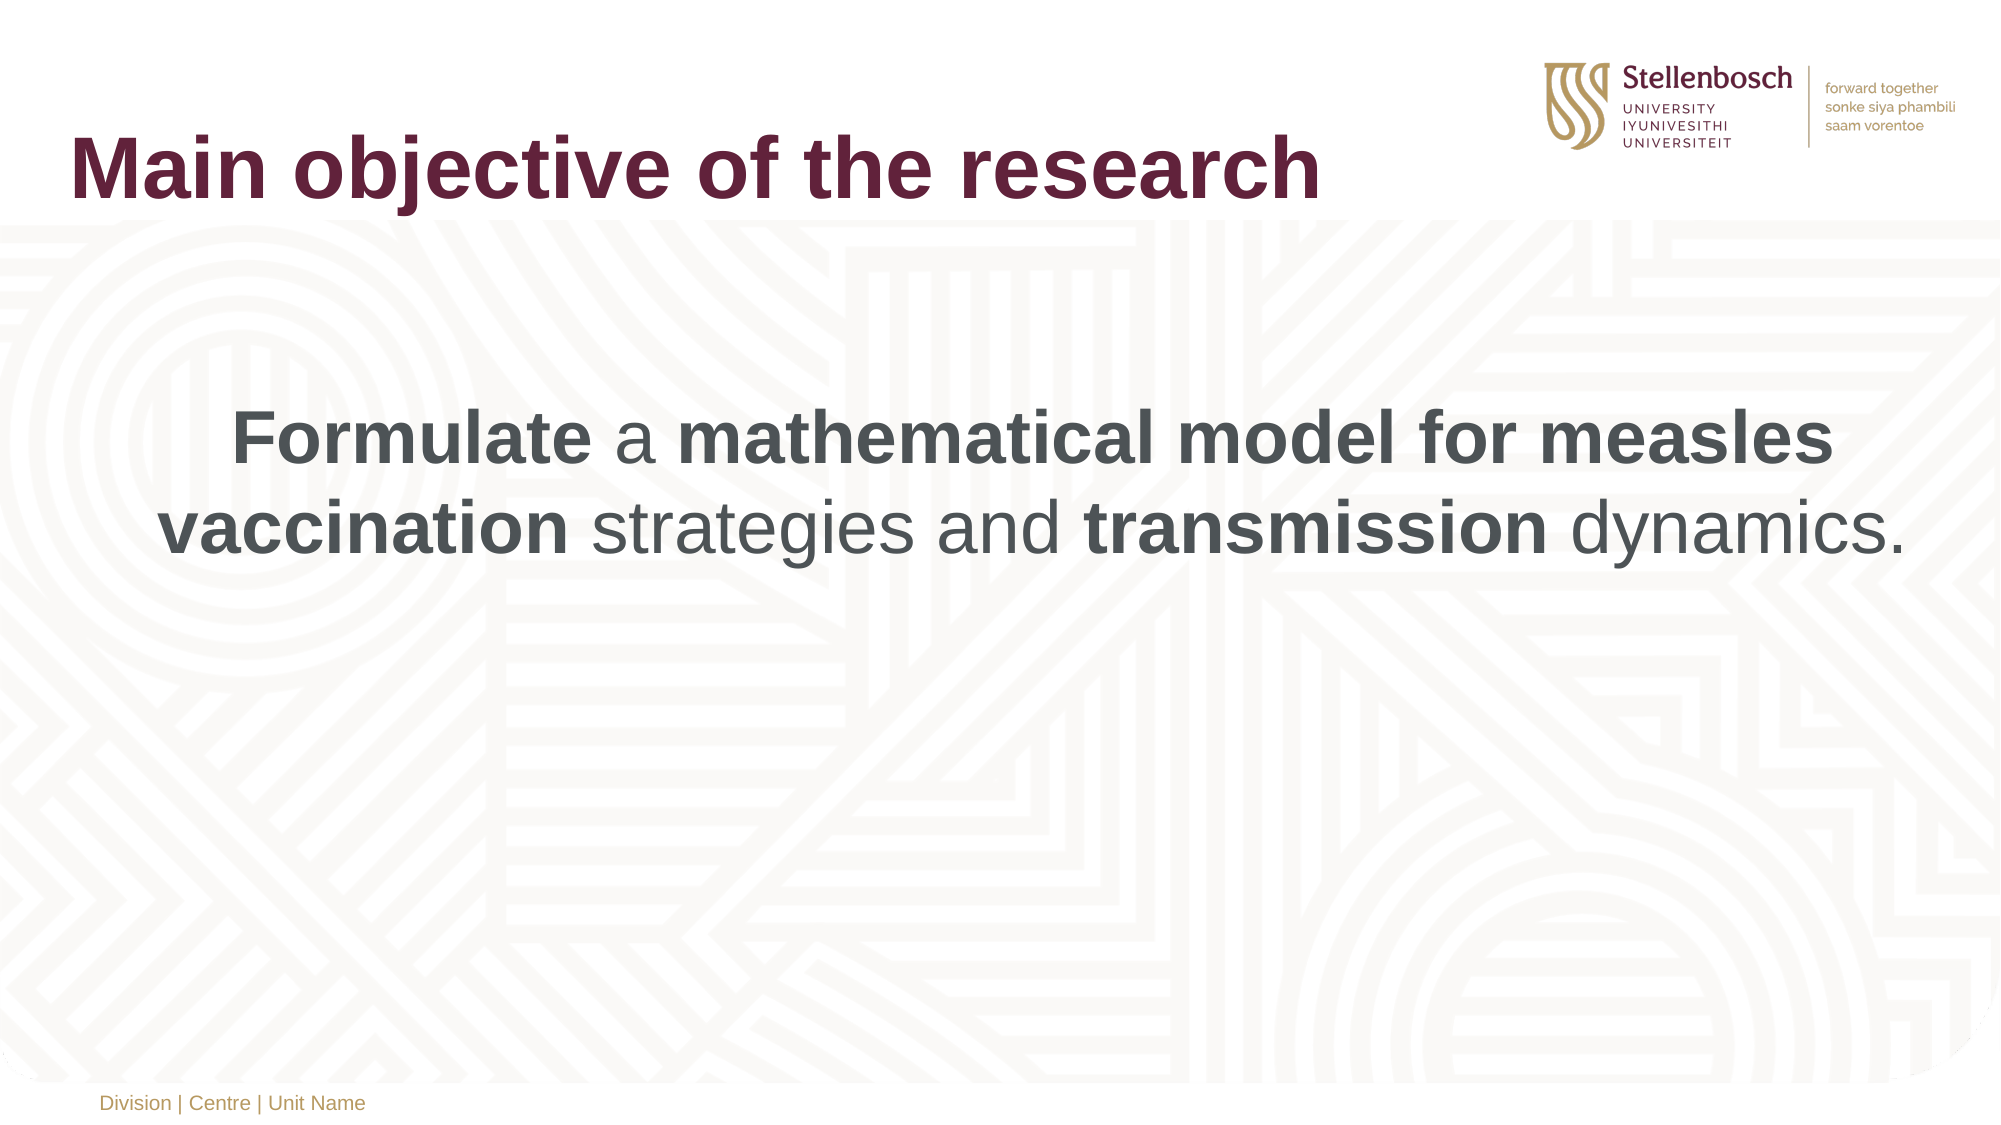

# Main objective of the research
Formulate a mathematical model for measles vaccination strategies and transmission dynamics.